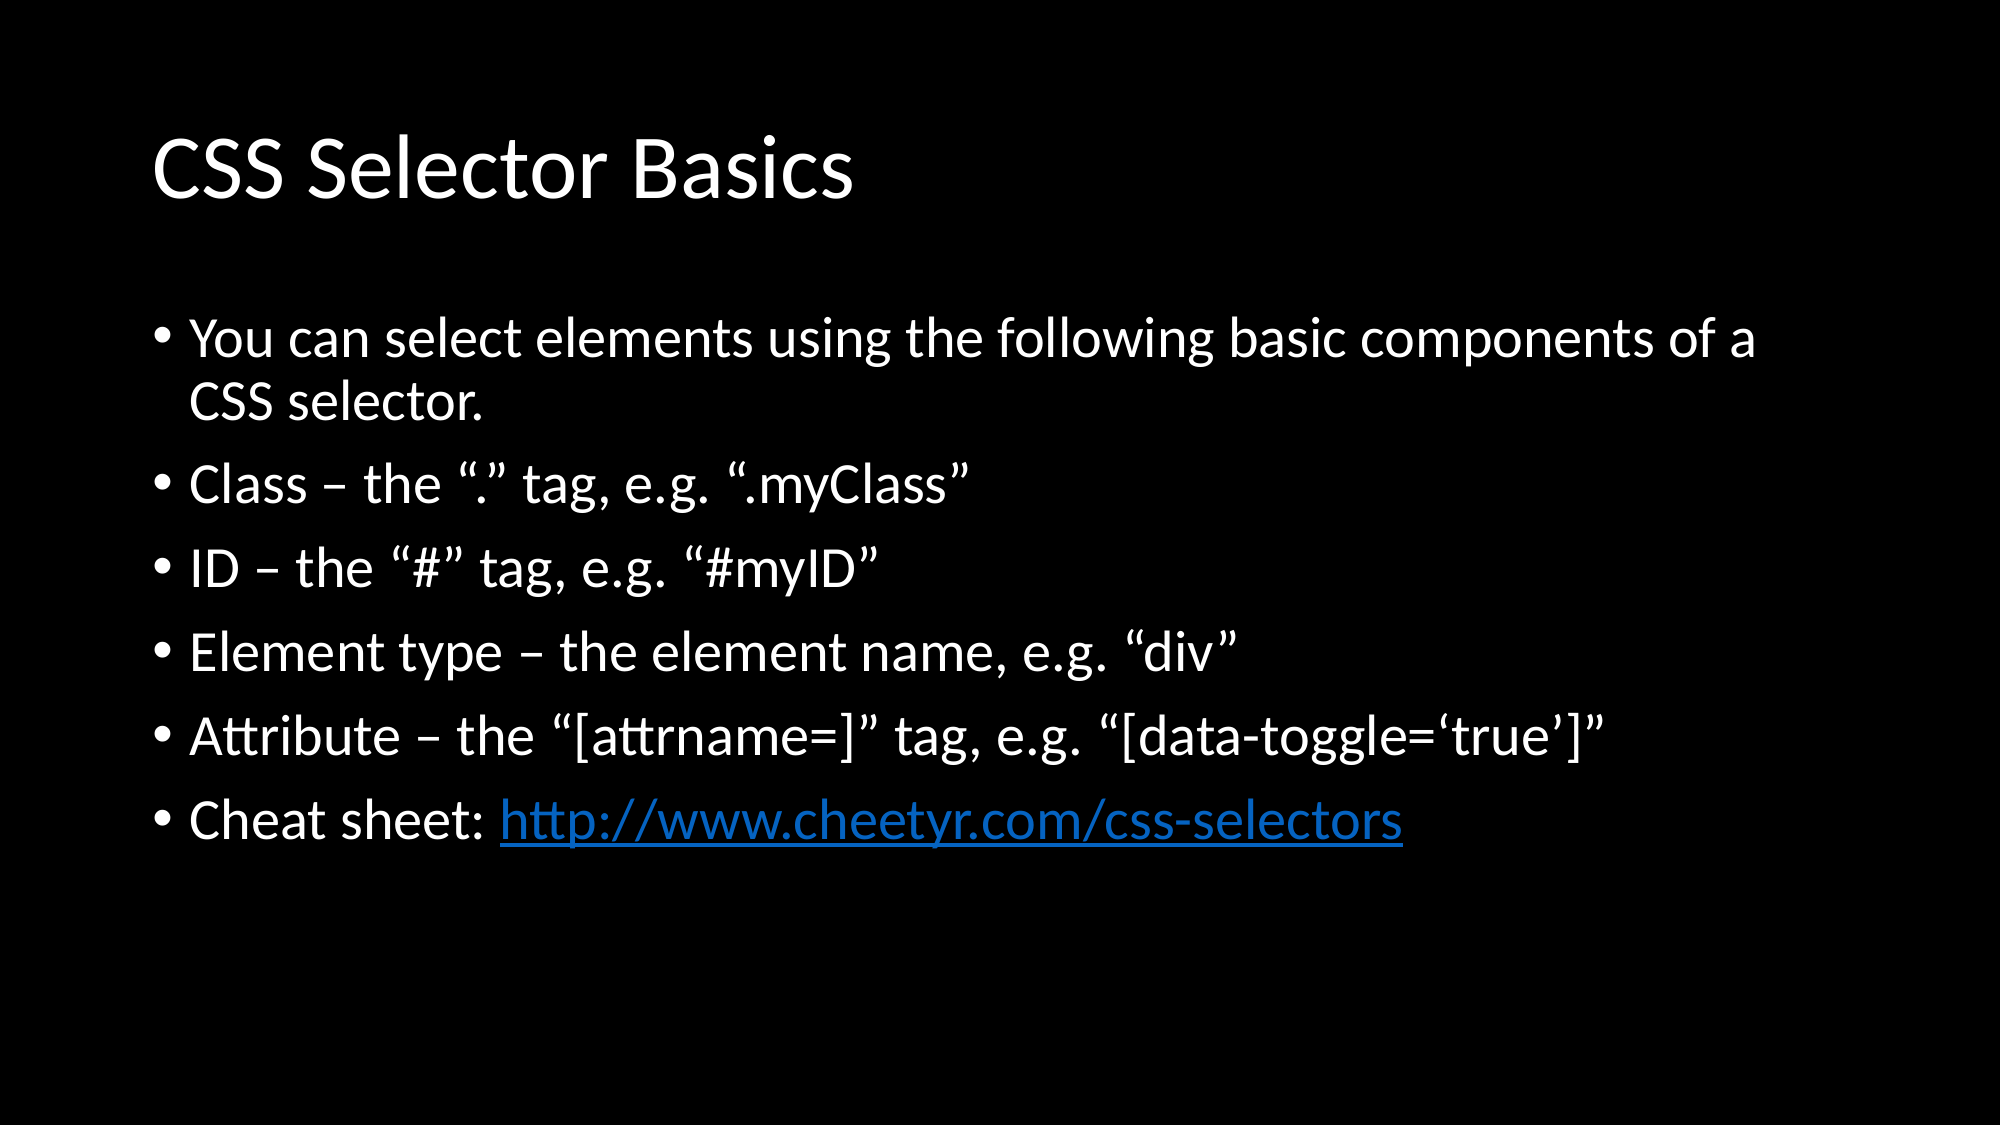

# CSS Selector Basics
You can select elements using the following basic components of a CSS selector.
Class – the “.” tag, e.g. “.myClass”
ID – the “#” tag, e.g. “#myID”
Element type – the element name, e.g. “div”
Attribute – the “[attrname=]” tag, e.g. “[data-toggle=‘true’]”
Cheat sheet: http://www.cheetyr.com/css-selectors